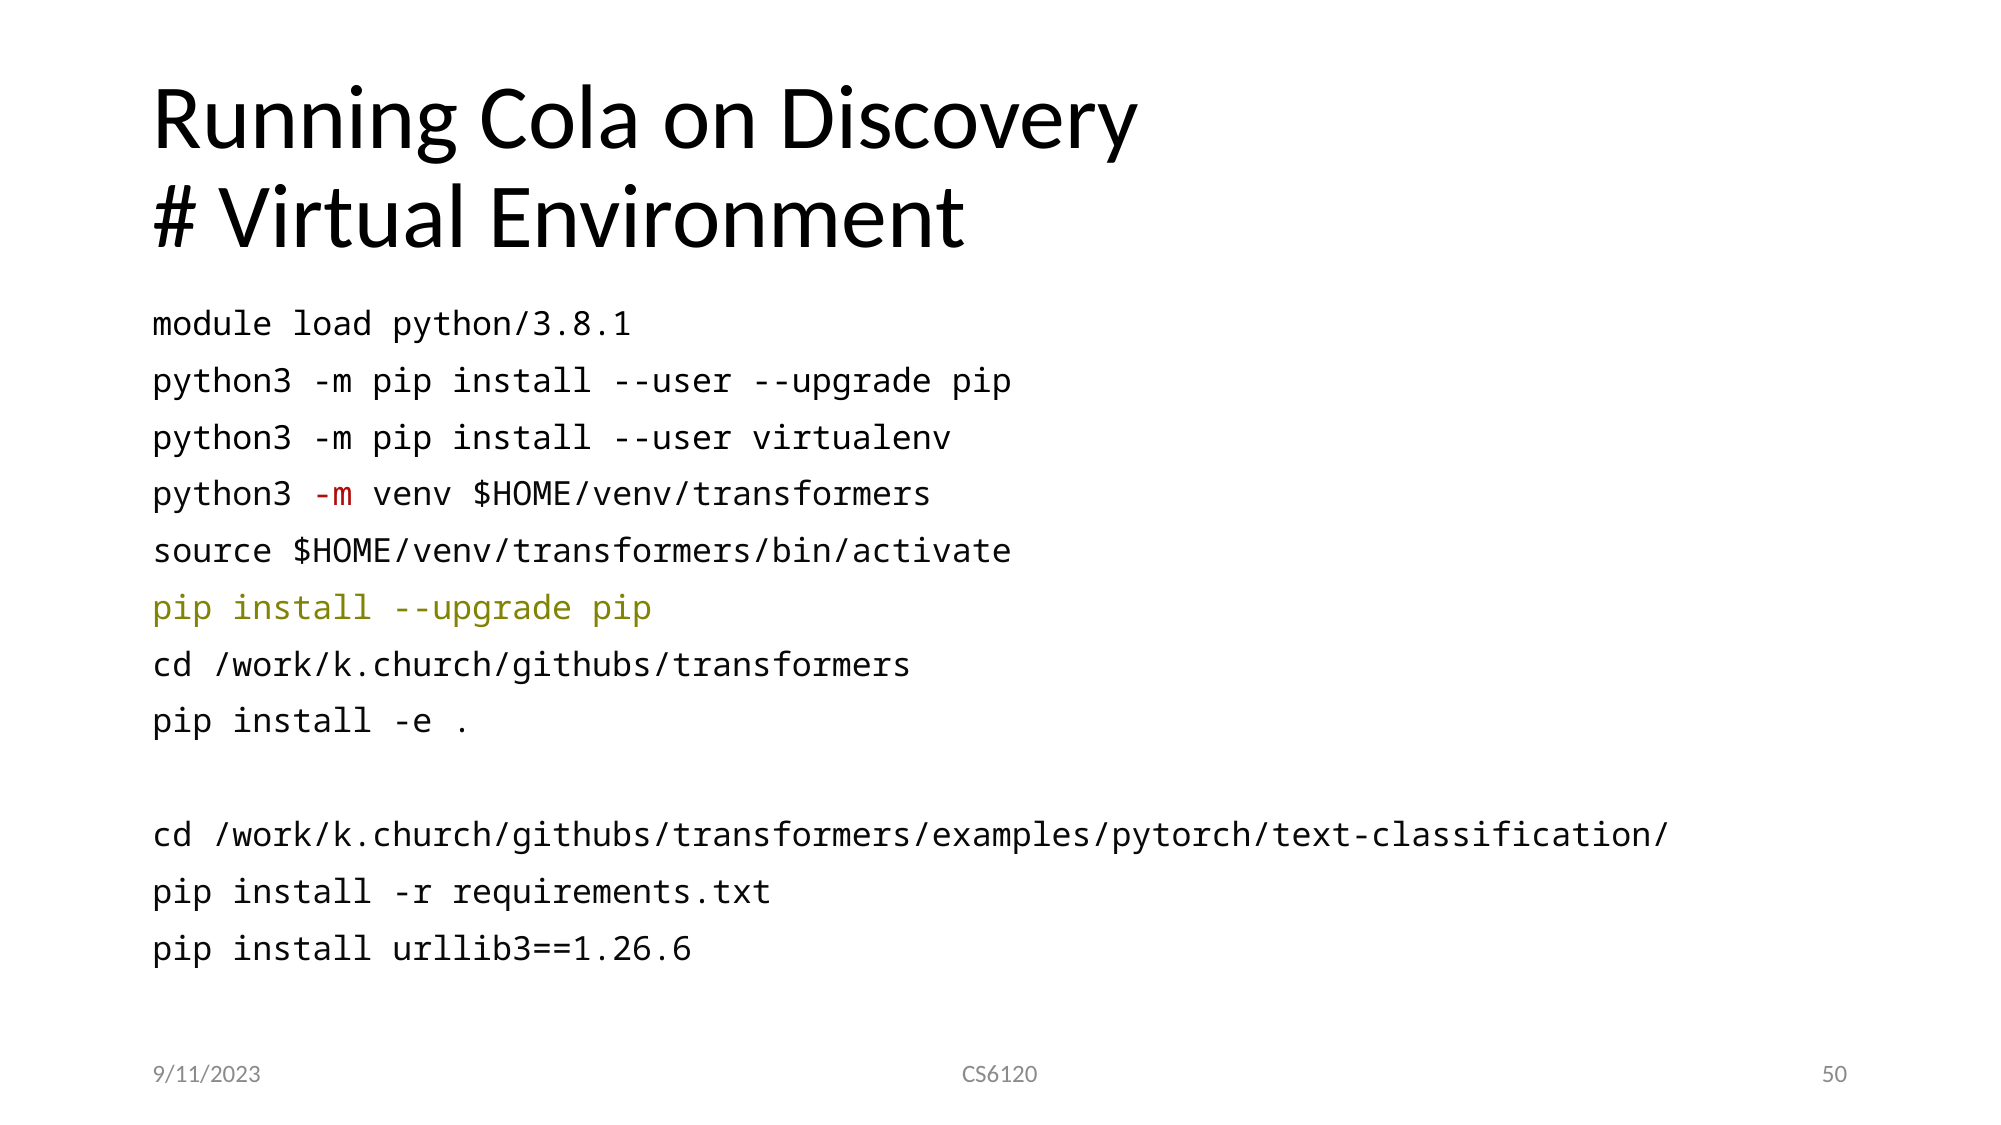

# Running Cola on Discovery # Virtual Environment
module load python/3.8.1
python3 -m pip install --user --upgrade pip
python3 -m pip install --user virtualenv
python3 -m venv $HOME/venv/transformers
source $HOME/venv/transformers/bin/activate
pip install --upgrade pip
cd /work/k.church/githubs/transformers
pip install -e .

cd /work/k.church/githubs/transformers/examples/pytorch/text-classification/
pip install -r requirements.txt
pip install urllib3==1.26.6
9/11/2023
CS6120
50